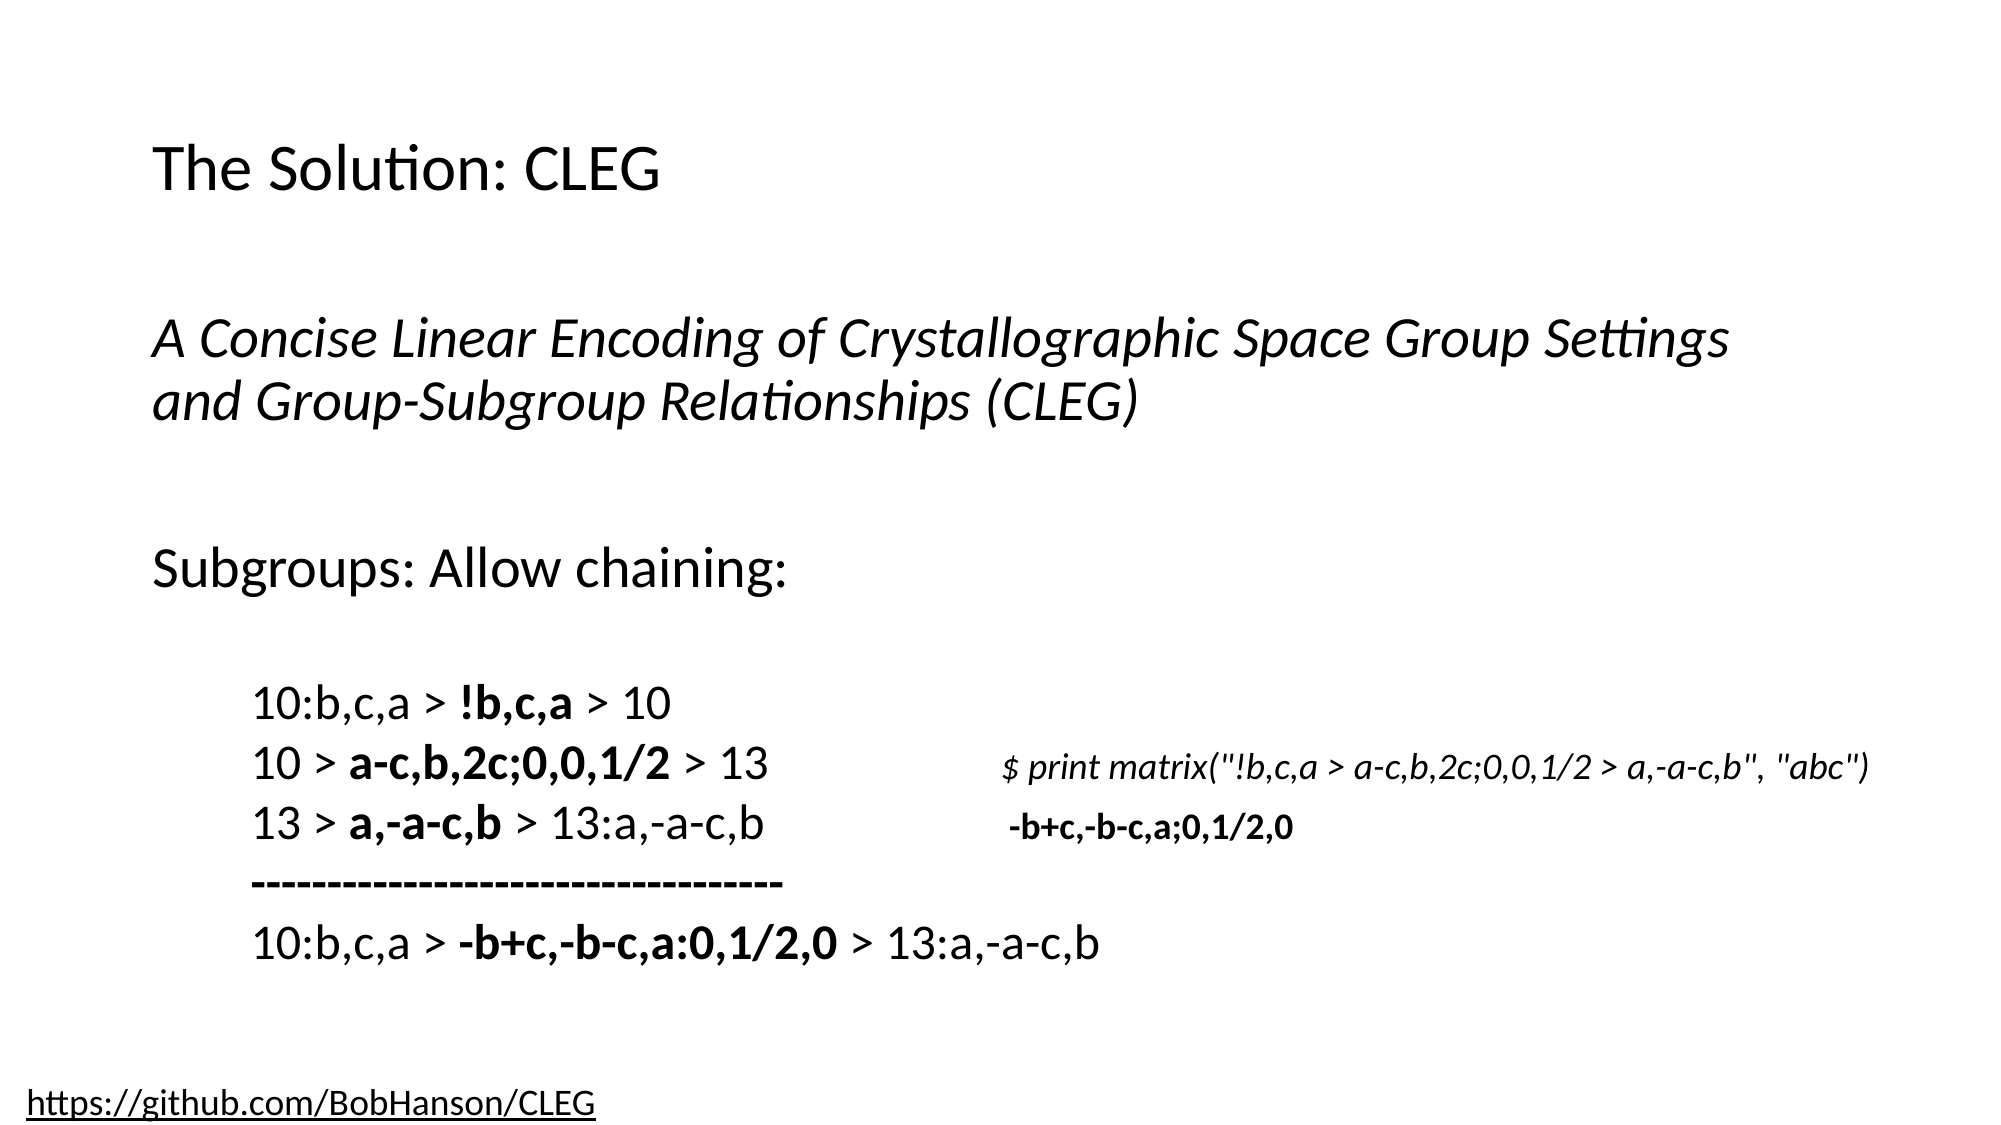

# The Solution: CLEG
A Concise Linear Encoding of Crystallographic Space Group Settings and Group-Subgroup Relationships (CLEG)

Subgroups: Allow chaining:

		10:b,c,a > !b,c,a > 10
		10 > a-c,b,2c;0,0,1/2 > 13		$ print matrix("!b,c,a > a-c,b,2c;0,0,1/2 > a,-a-c,b", "abc")
		13 > a,-a-c,b > 13:a,-a-c,b		 -b+c,-b-c,a;0,1/2,0
		-----------------------------------
		10:b,c,a > -b+c,-b-c,a:0,1/2,0 > 13:a,-a-c,b

https://github.com/BobHanson/CLEG